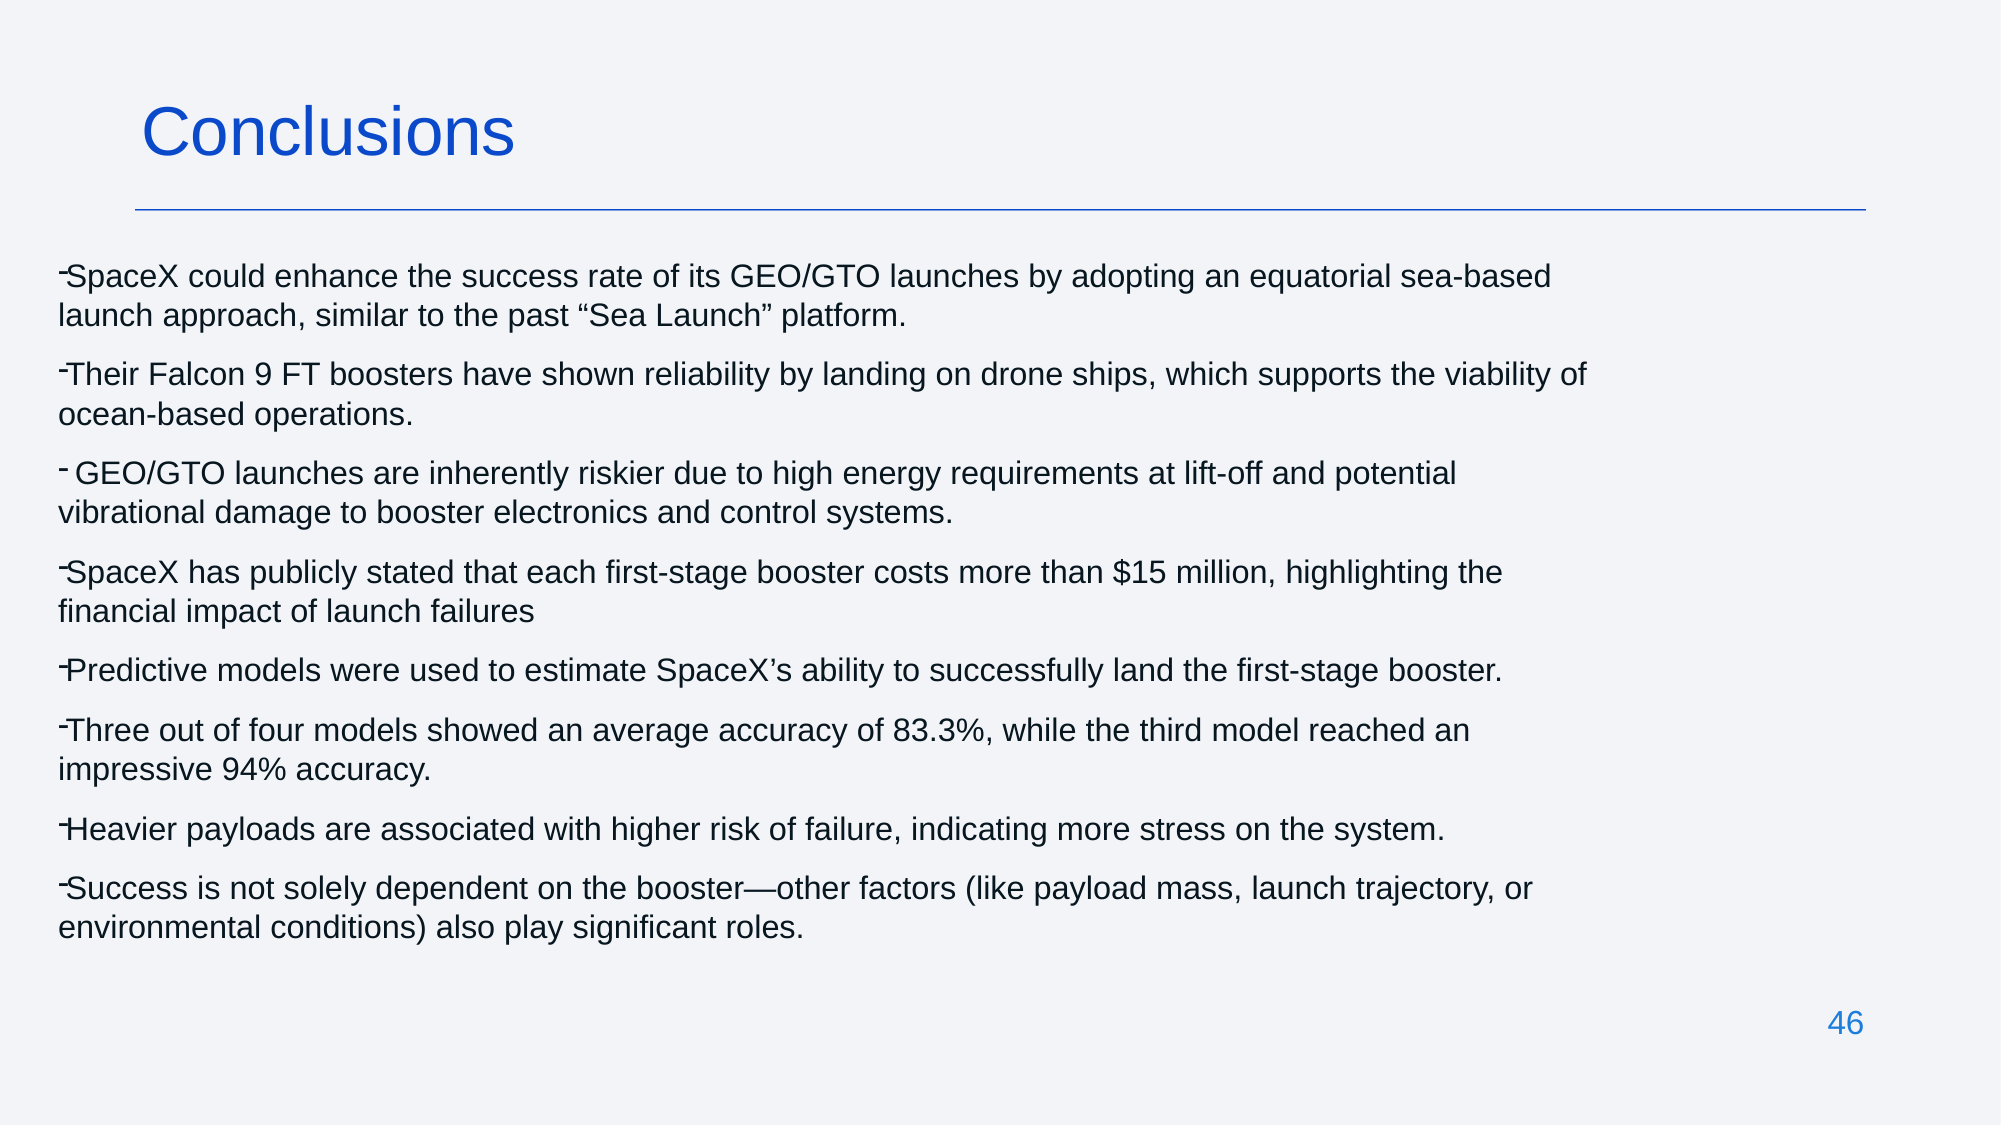

Conclusions
SpaceX could enhance the success rate of its GEO/GTO launches by adopting an equatorial sea-based launch approach, similar to the past “Sea Launch” platform.
Their Falcon 9 FT boosters have shown reliability by landing on drone ships, which supports the viability of ocean-based operations.
 GEO/GTO launches are inherently riskier due to high energy requirements at lift-off and potential vibrational damage to booster electronics and control systems.
SpaceX has publicly stated that each first-stage booster costs more than $15 million, highlighting the financial impact of launch failures
Predictive models were used to estimate SpaceX’s ability to successfully land the first-stage booster.
Three out of four models showed an average accuracy of 83.3%, while the third model reached an impressive 94% accuracy.
Heavier payloads are associated with higher risk of failure, indicating more stress on the system.
Success is not solely dependent on the booster—other factors (like payload mass, launch trajectory, or environmental conditions) also play significant roles.
46